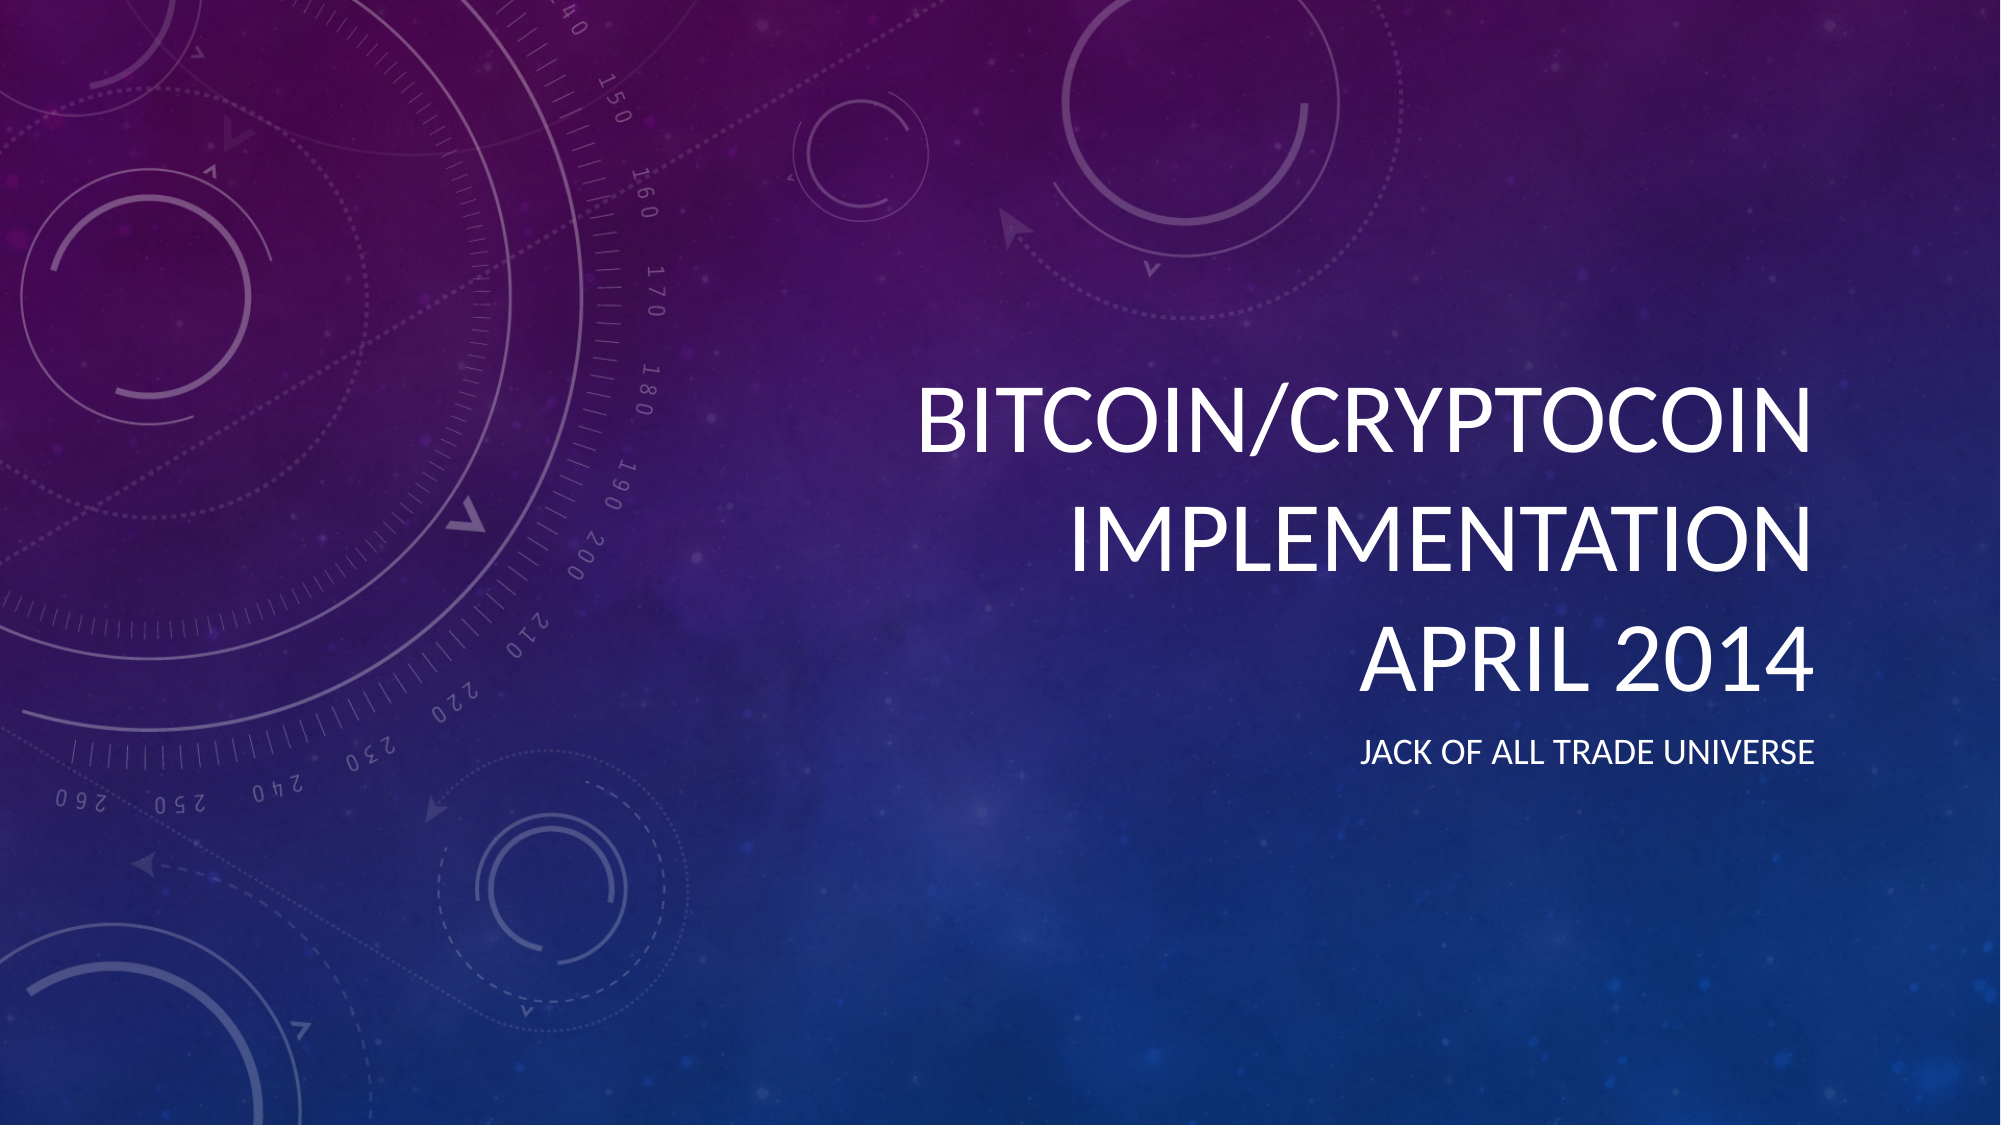

# Bitcoin/Cryptocoin Implementation April 2014
Jack of all trade universe